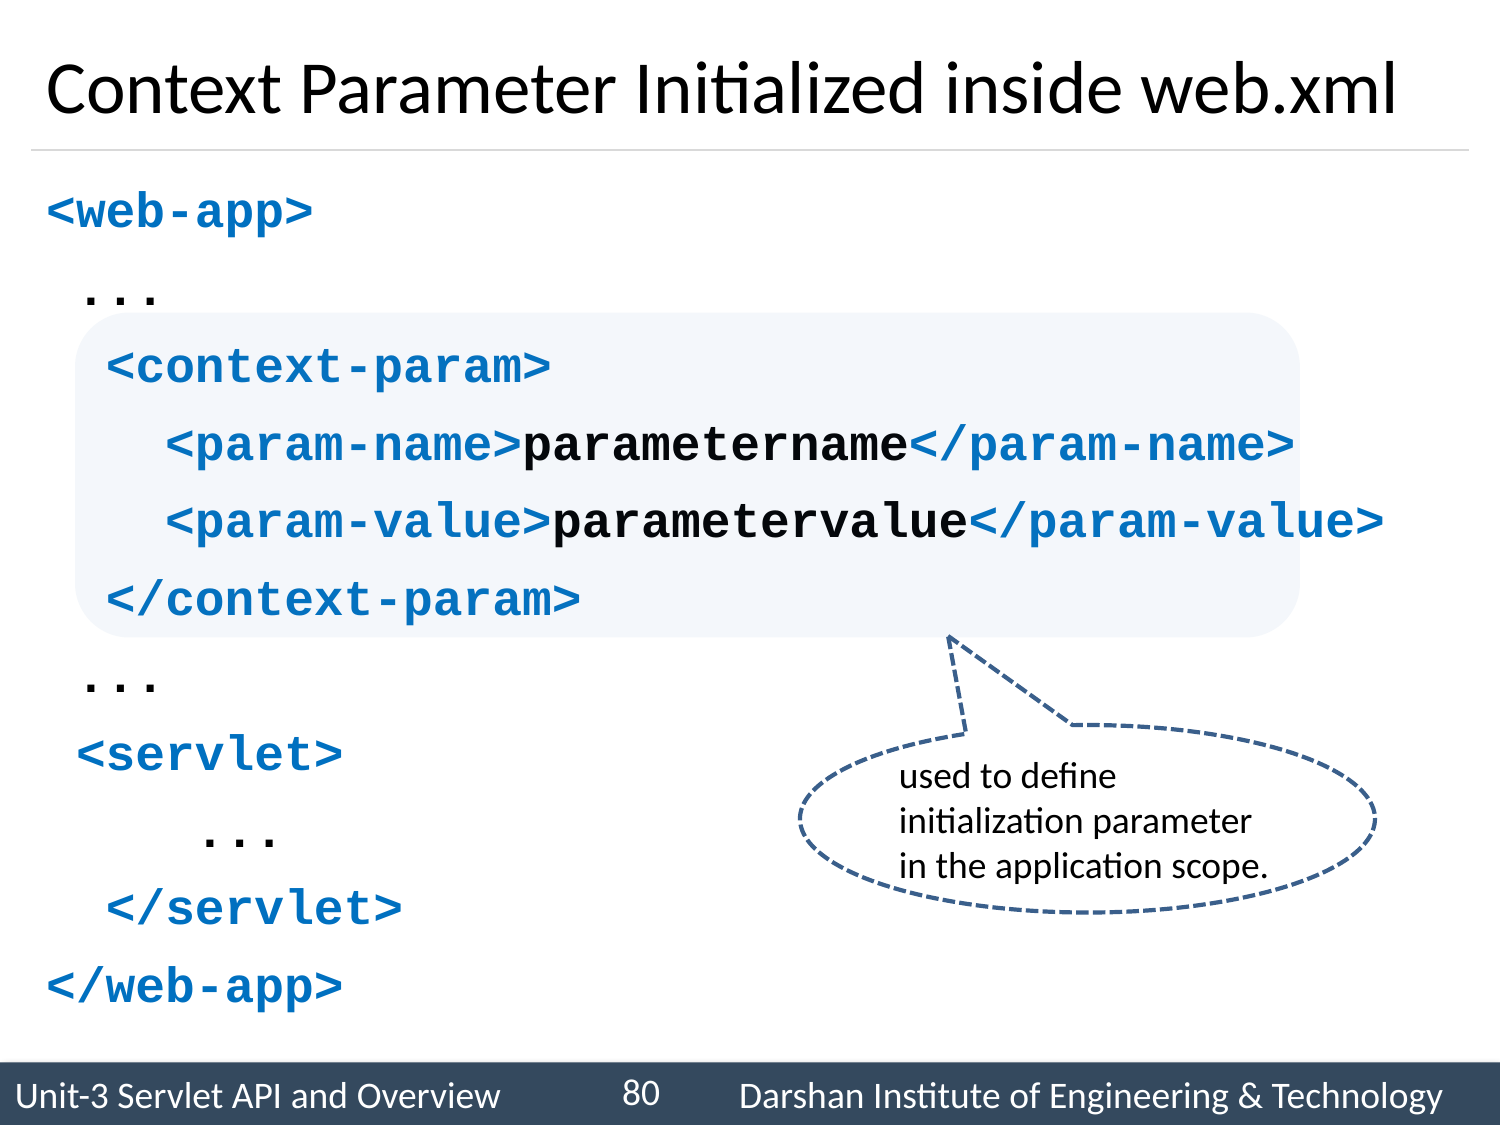

# Context Parameter Initialized inside web.xml
<web-app>
 ...
  <context-param>
    <param-name>parametername</param-name>
    <param-value>parametervalue</param-value>
  </context-param>
 ...
 <servlet>
     ...
  </servlet>
</web-app>

used to define initialization parameter in the application scope.
80